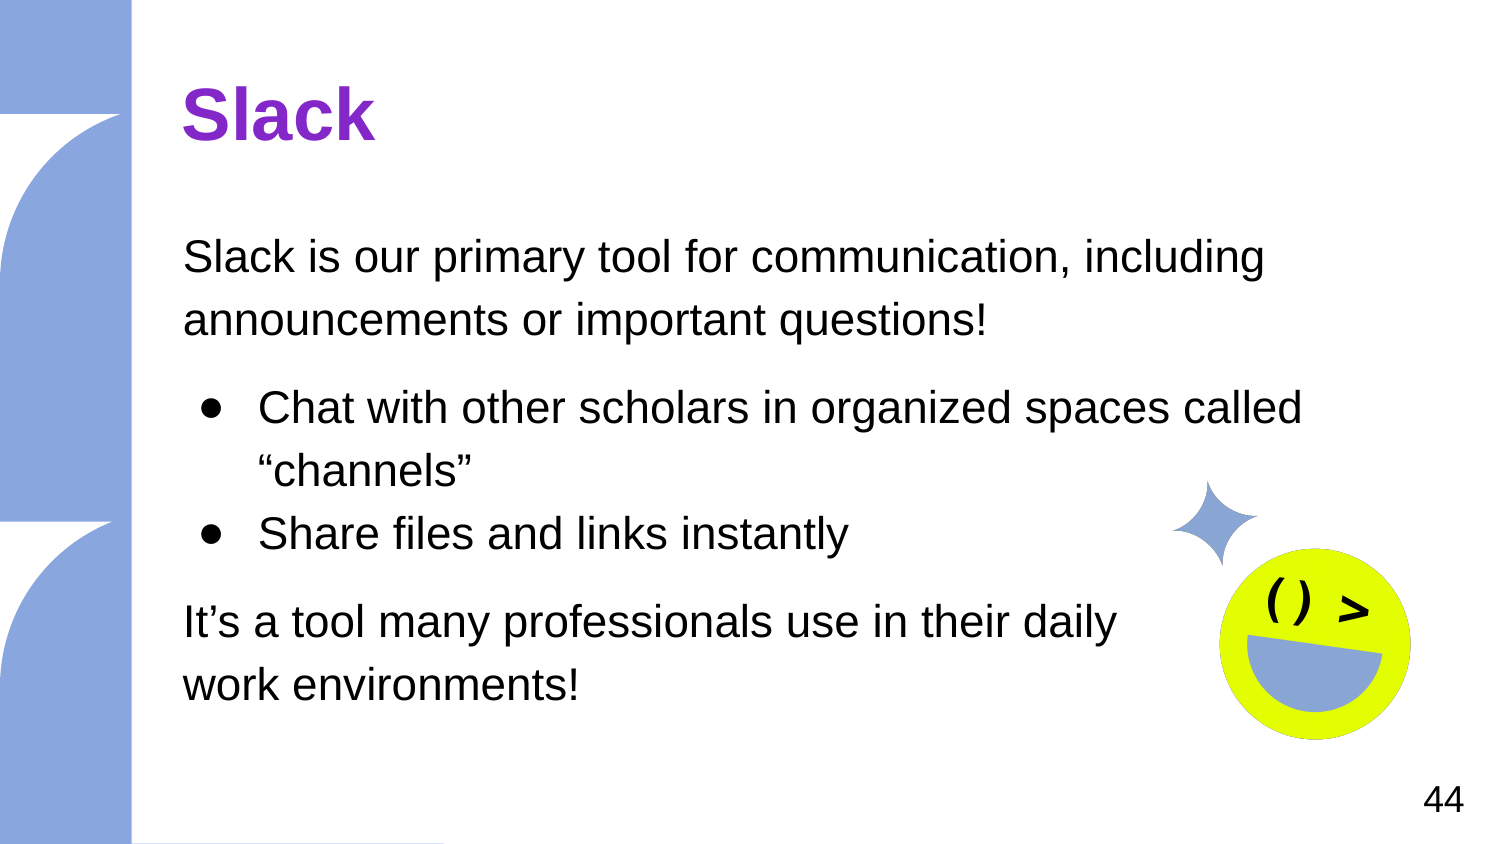

# Slack
Slack is our primary tool for communication, including announcements or important questions!
Chat with other scholars in organized spaces called “channels”
Share files and links instantly
It’s a tool many professionals use in their daily
work environments!